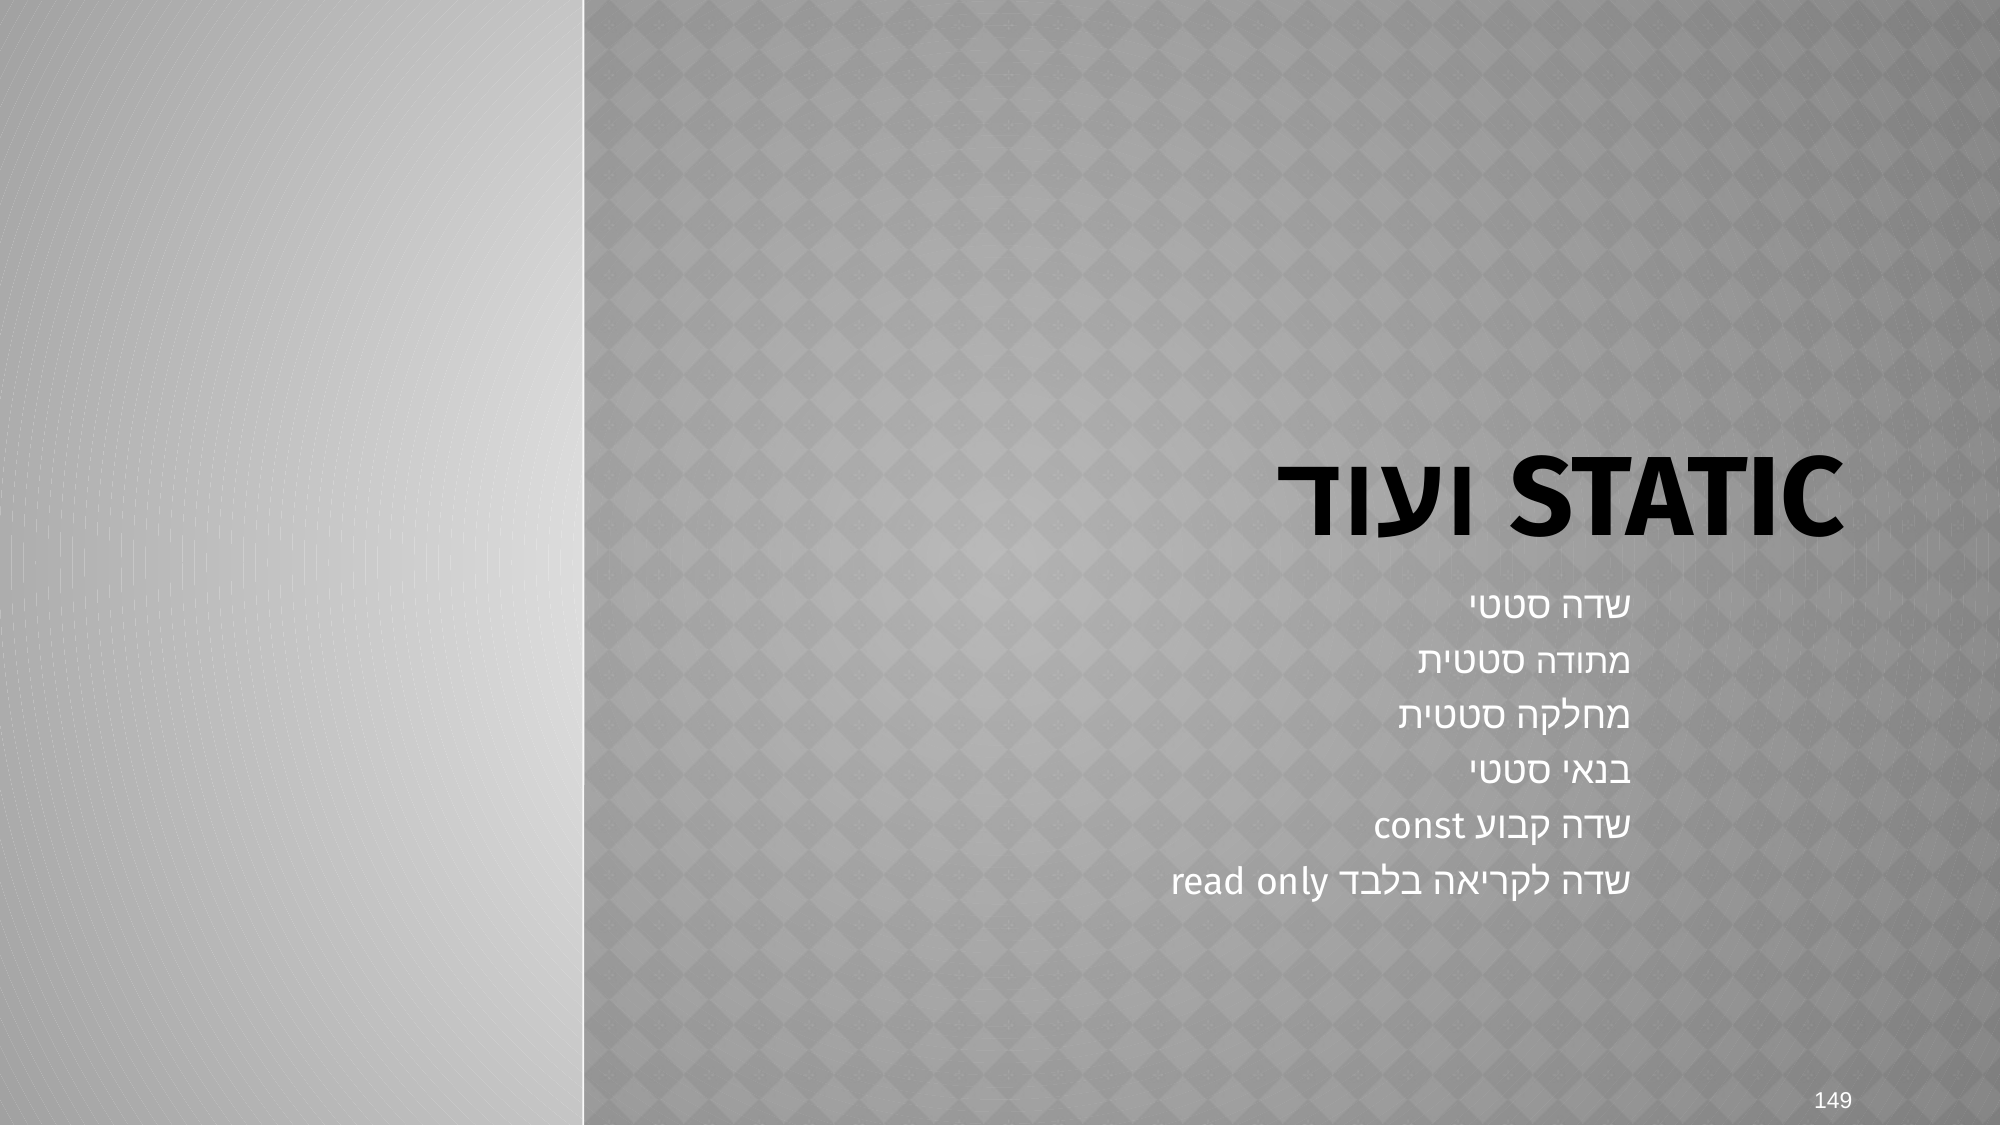

# STATIC ועוד
שדה סטטי
מתודה סטטית
מחלקה סטטית
בנאי סטטי
שדה קבוע const
שדה לקריאה בלבד read only

149